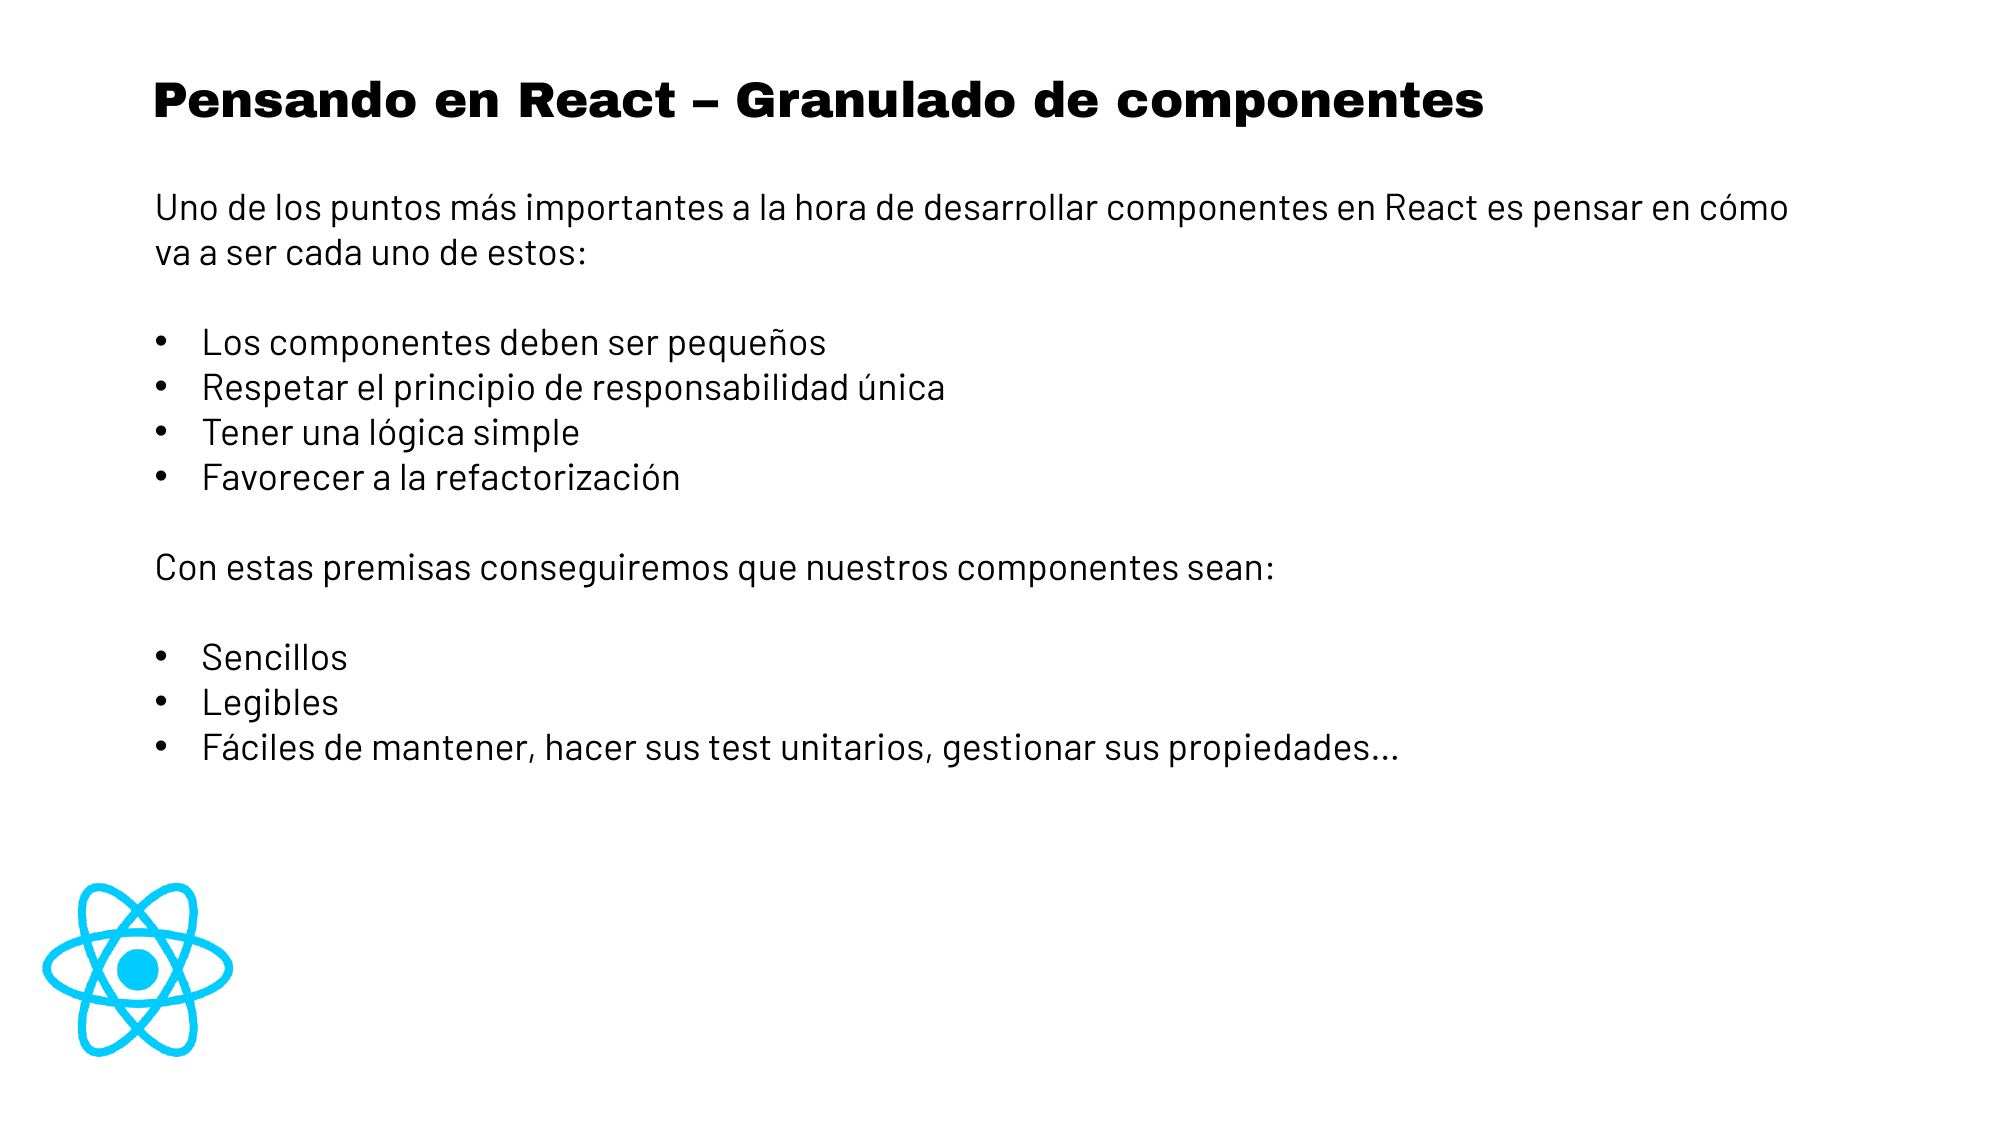

# Pensando en React – Granulado de componentes
Uno de los puntos más importantes a la hora de desarrollar componentes en React es pensar en cómo va a ser cada uno de estos:

Los componentes deben ser pequeños
Respetar el principio de responsabilidad única
Tener una lógica simple
Favorecer a la refactorización

Con estas premisas conseguiremos que nuestros componentes sean:

Sencillos
Legibles
Fáciles de mantener, hacer sus test unitarios, gestionar sus propiedades…